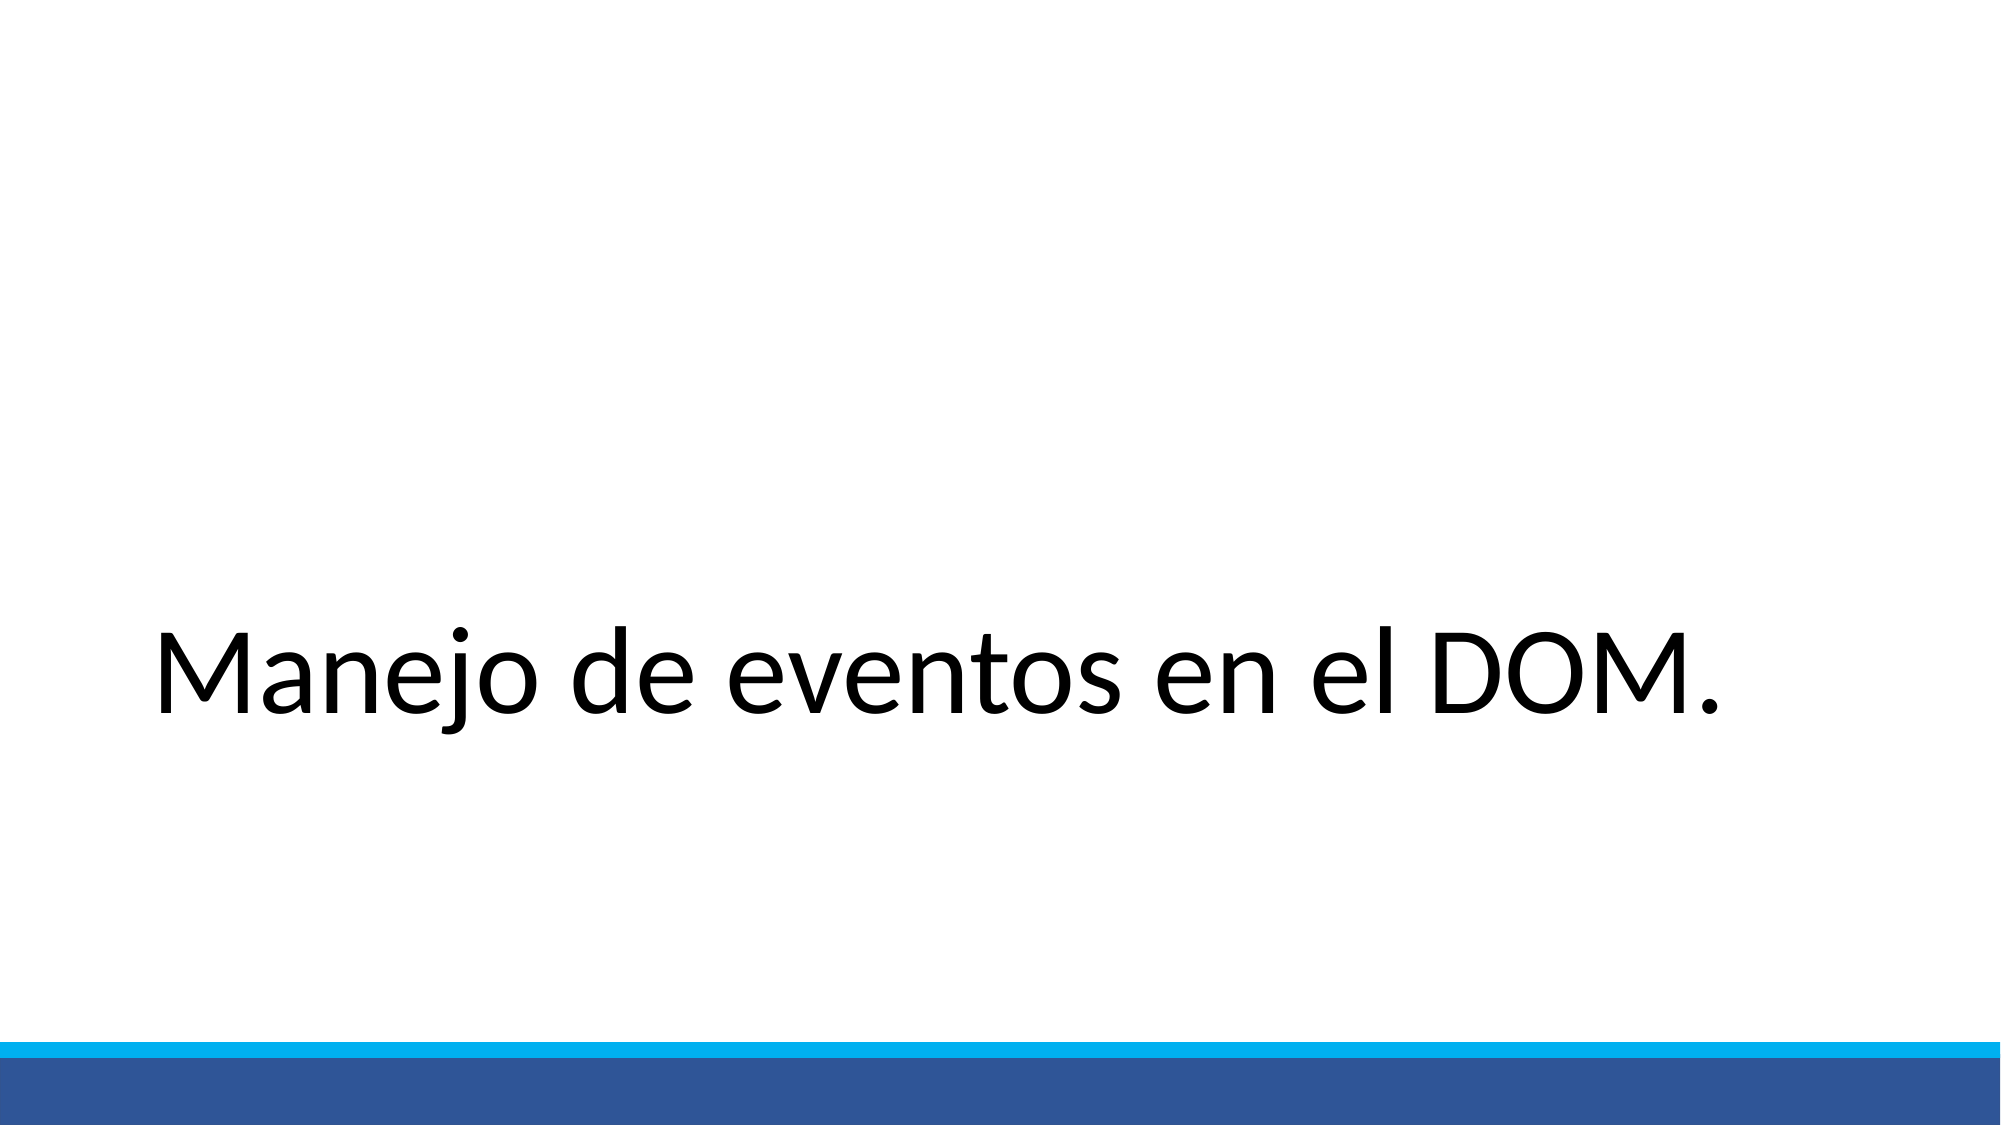

# Manejo de eventos en el DOM.